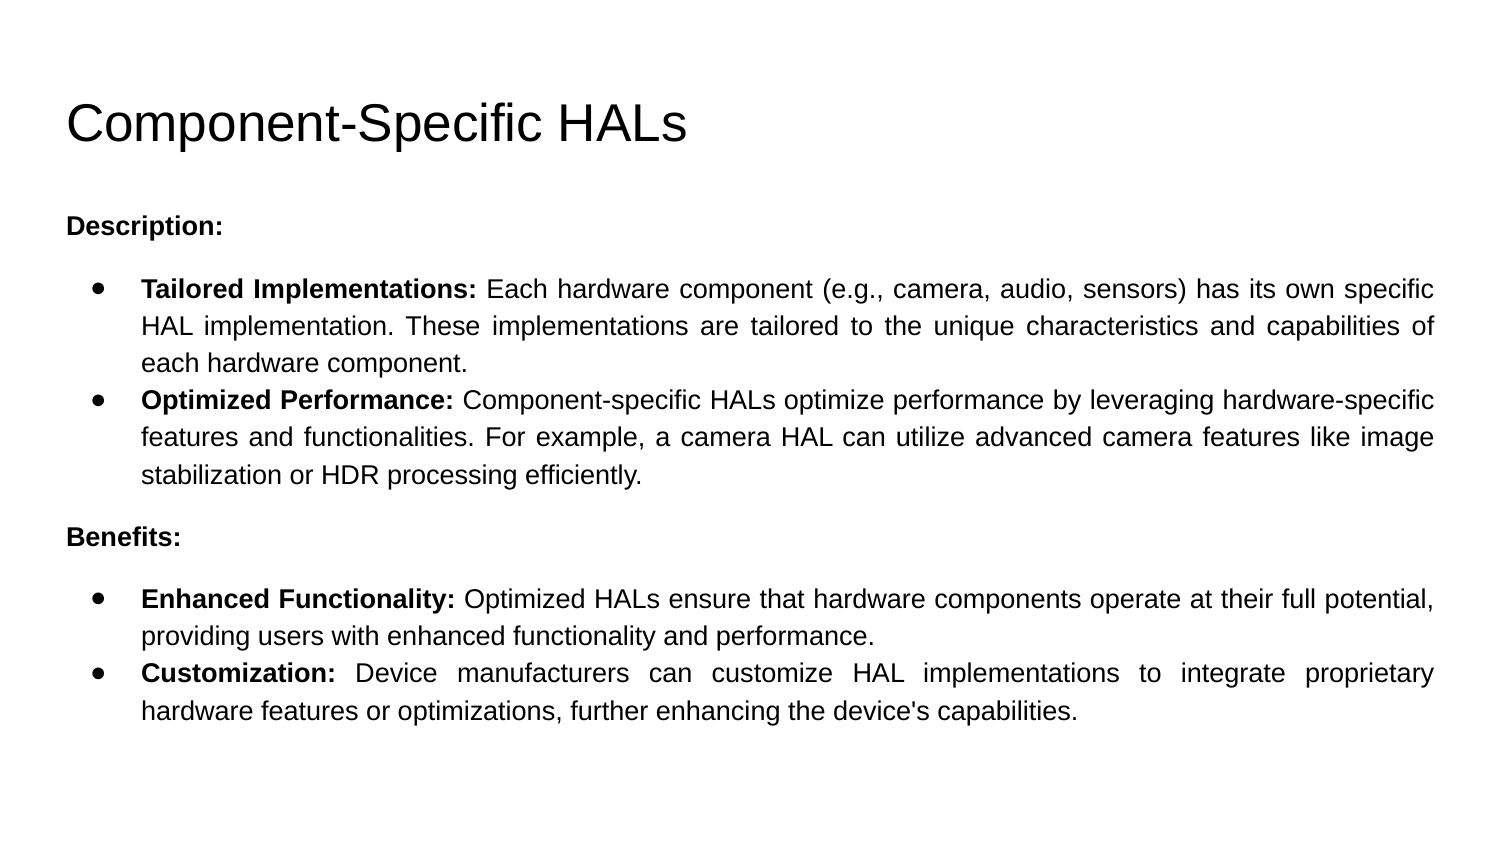

# Component-Specific HALs
Description:
Tailored Implementations: Each hardware component (e.g., camera, audio, sensors) has its own specific HAL implementation. These implementations are tailored to the unique characteristics and capabilities of each hardware component.
Optimized Performance: Component-specific HALs optimize performance by leveraging hardware-specific features and functionalities. For example, a camera HAL can utilize advanced camera features like image stabilization or HDR processing efficiently.
Benefits:
Enhanced Functionality: Optimized HALs ensure that hardware components operate at their full potential, providing users with enhanced functionality and performance.
Customization: Device manufacturers can customize HAL implementations to integrate proprietary hardware features or optimizations, further enhancing the device's capabilities.